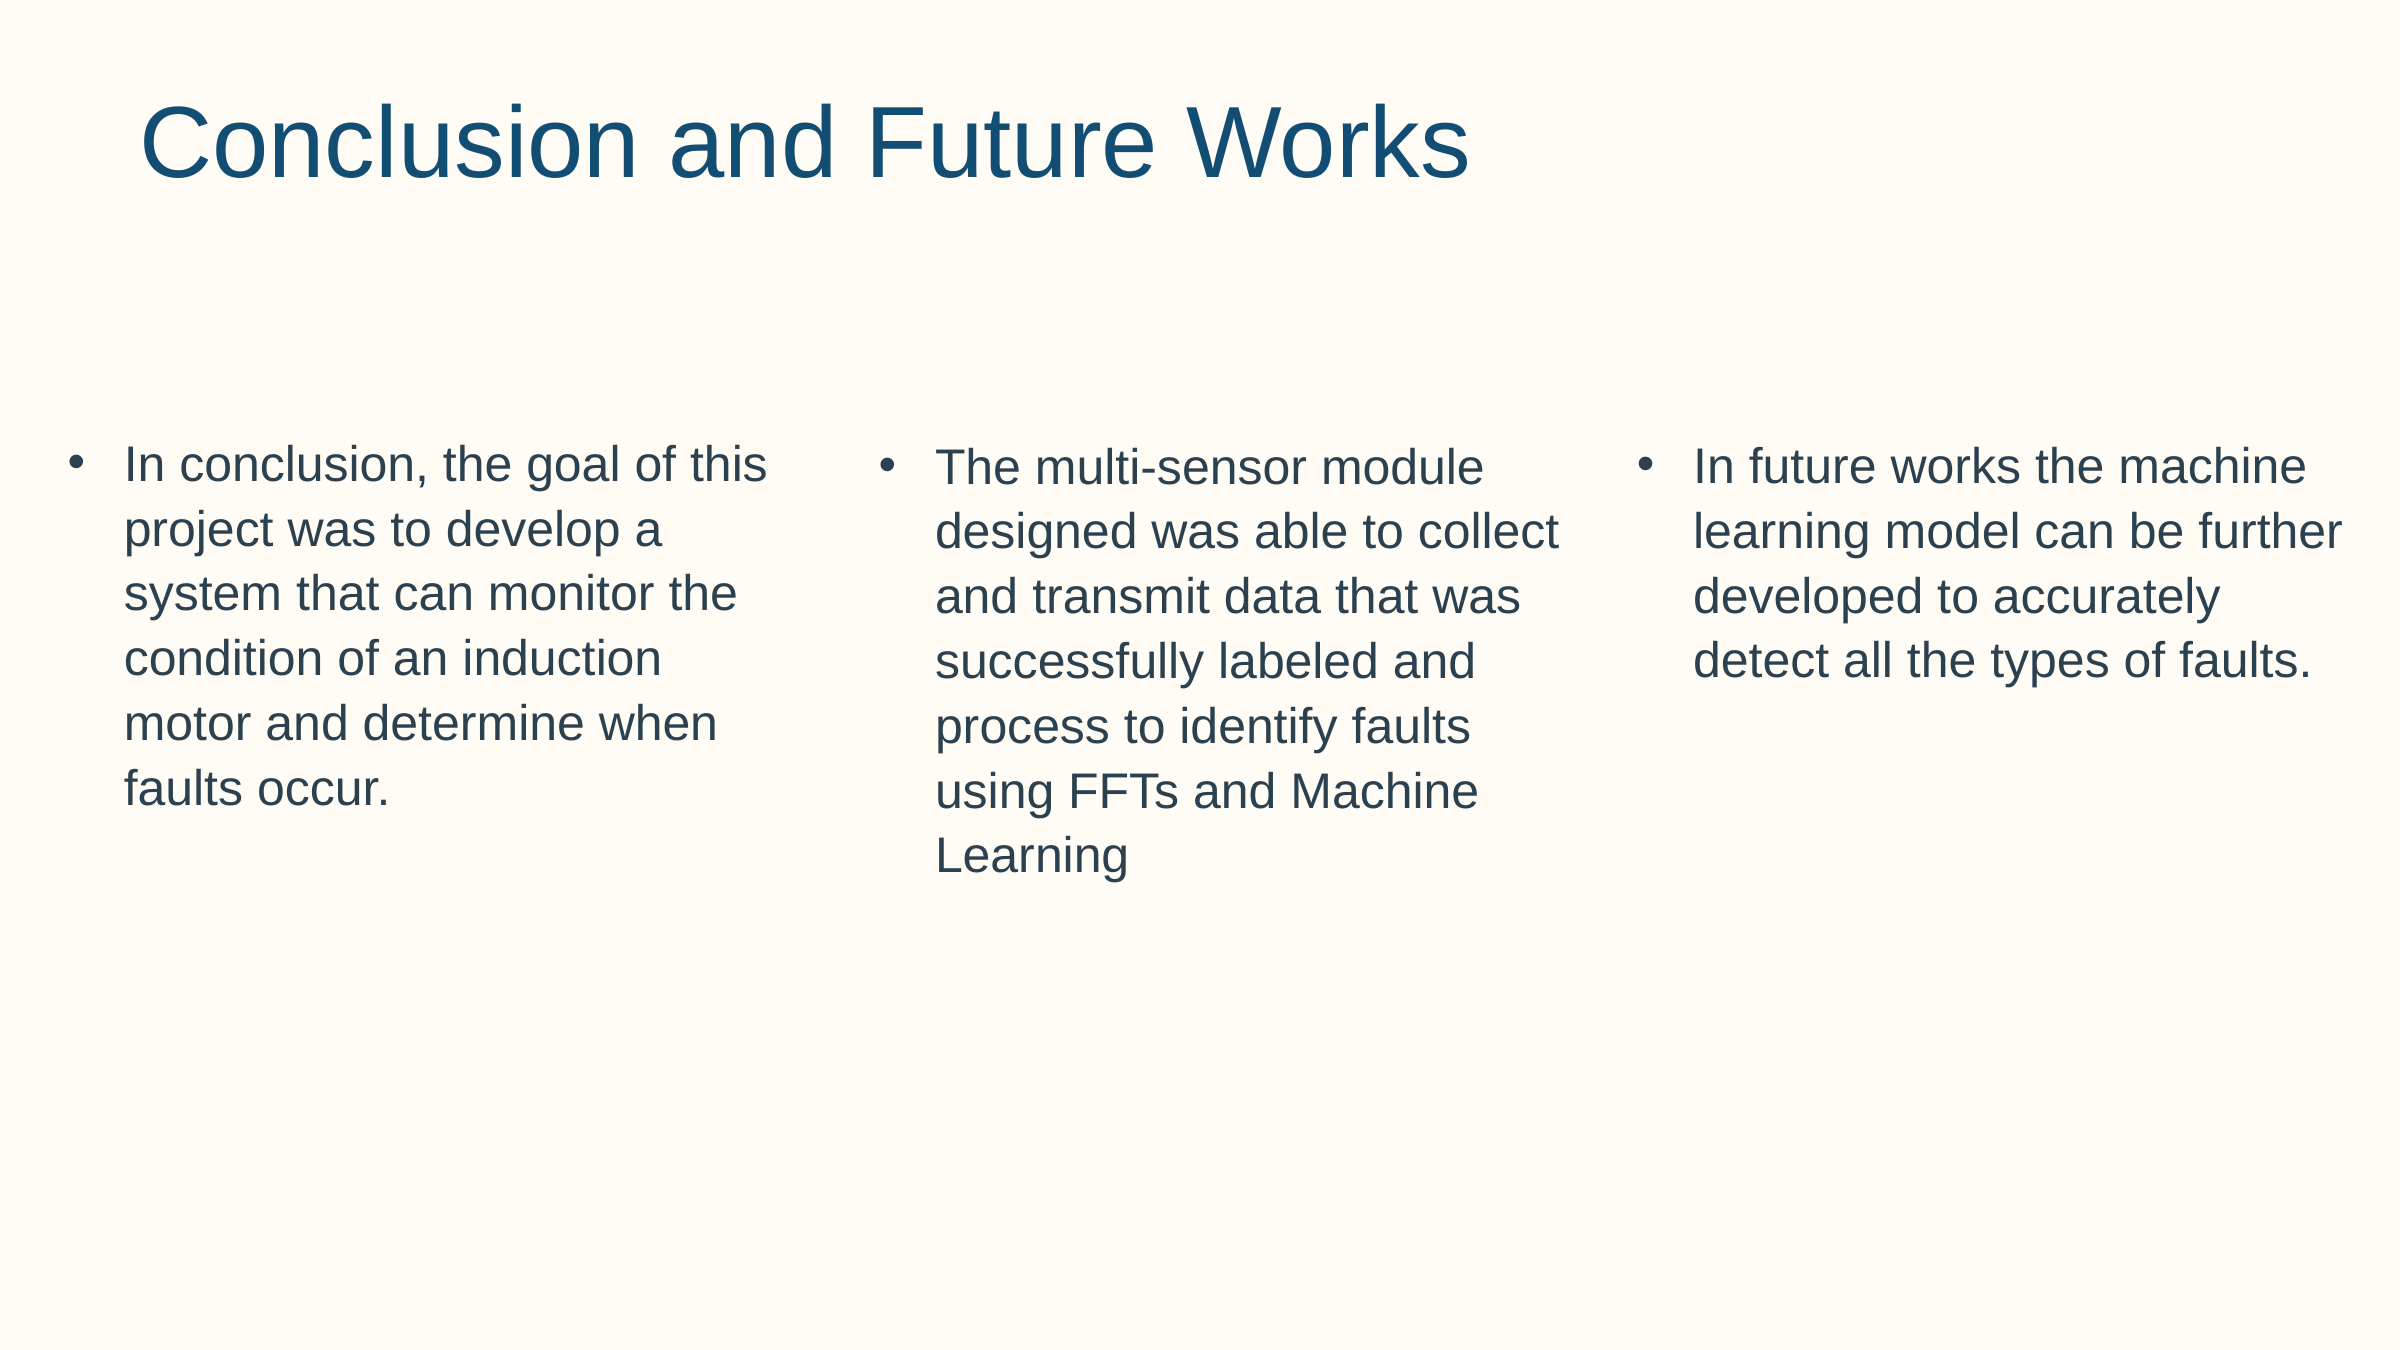

Conclusion and Future Works

In future works the machine learning model can be further developed to accurately detect all the types of faults.

The multi-sensor module designed was able to collect and transmit data that was successfully labeled and process to identify faults  using FFTs and Machine Learning

In conclusion, the goal of this project was to develop a system that can monitor the condition of an induction motor and determine when faults occur.